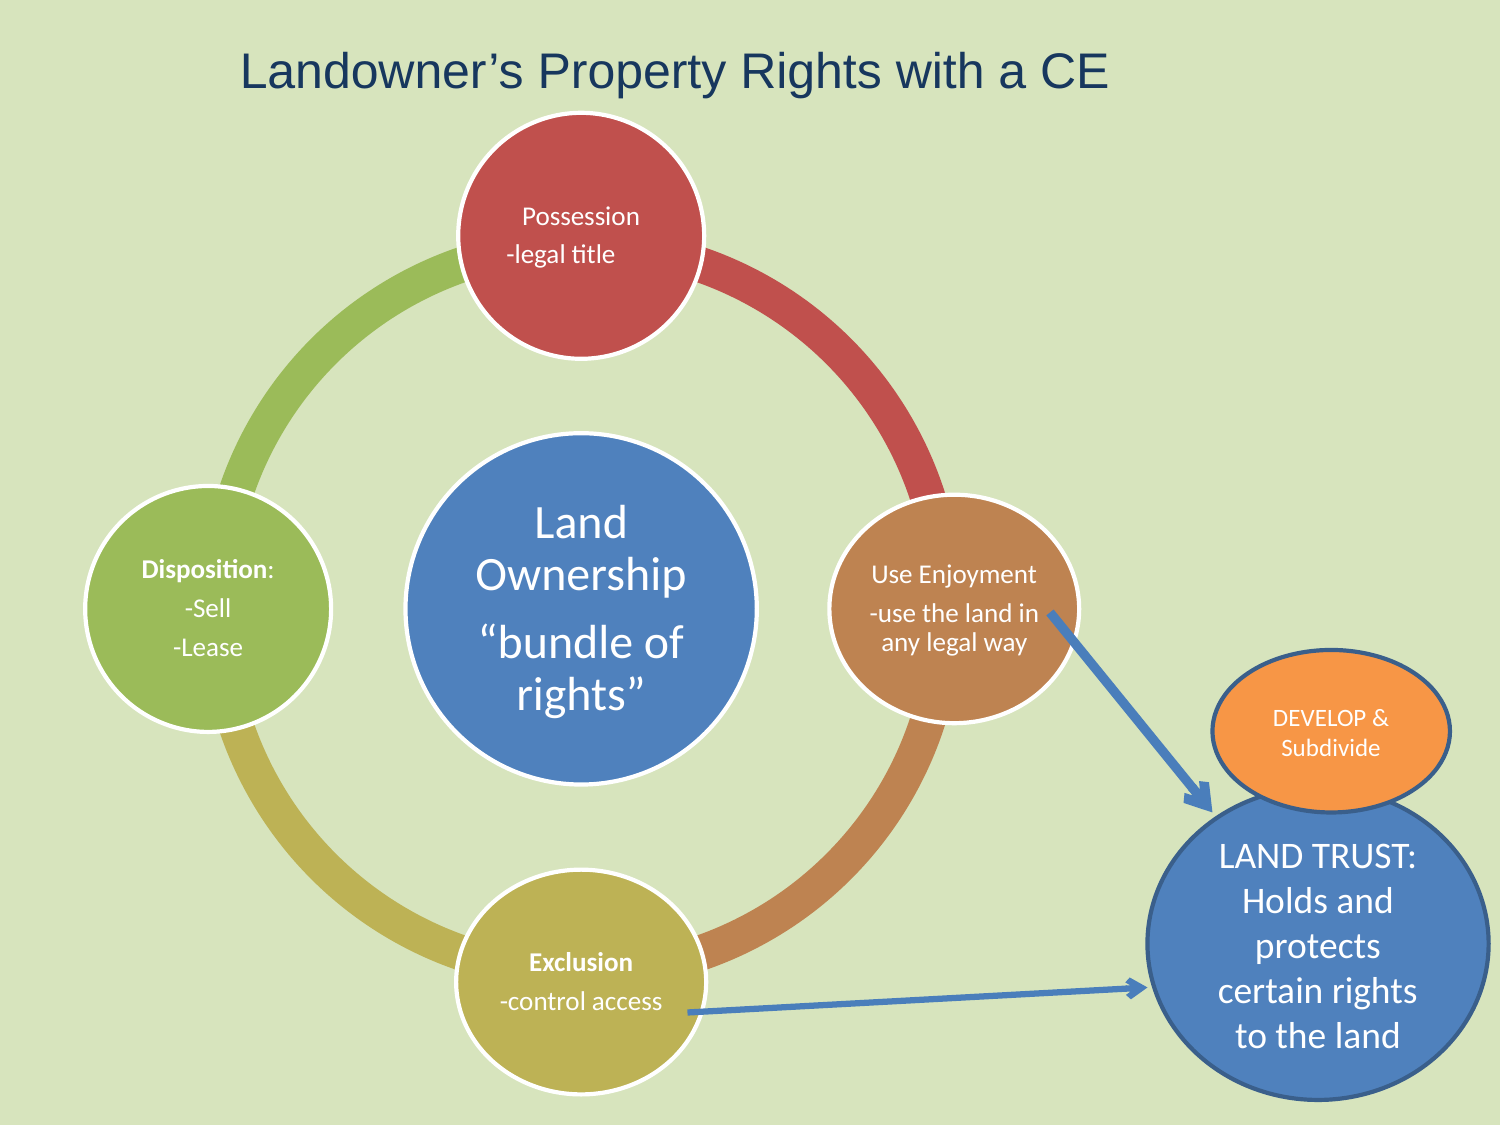

Landowner’s Property Rights with a CE
Land Ownership
“bundle of rights”
Possession
-legal title
Use Enjoyment
-use the land in any legal way
Exclusion
-control access
Disposition:
-Sell
-Lease
DEVELOP & Subdivide
LAND TRUST: Holds and protects certain rights to the land